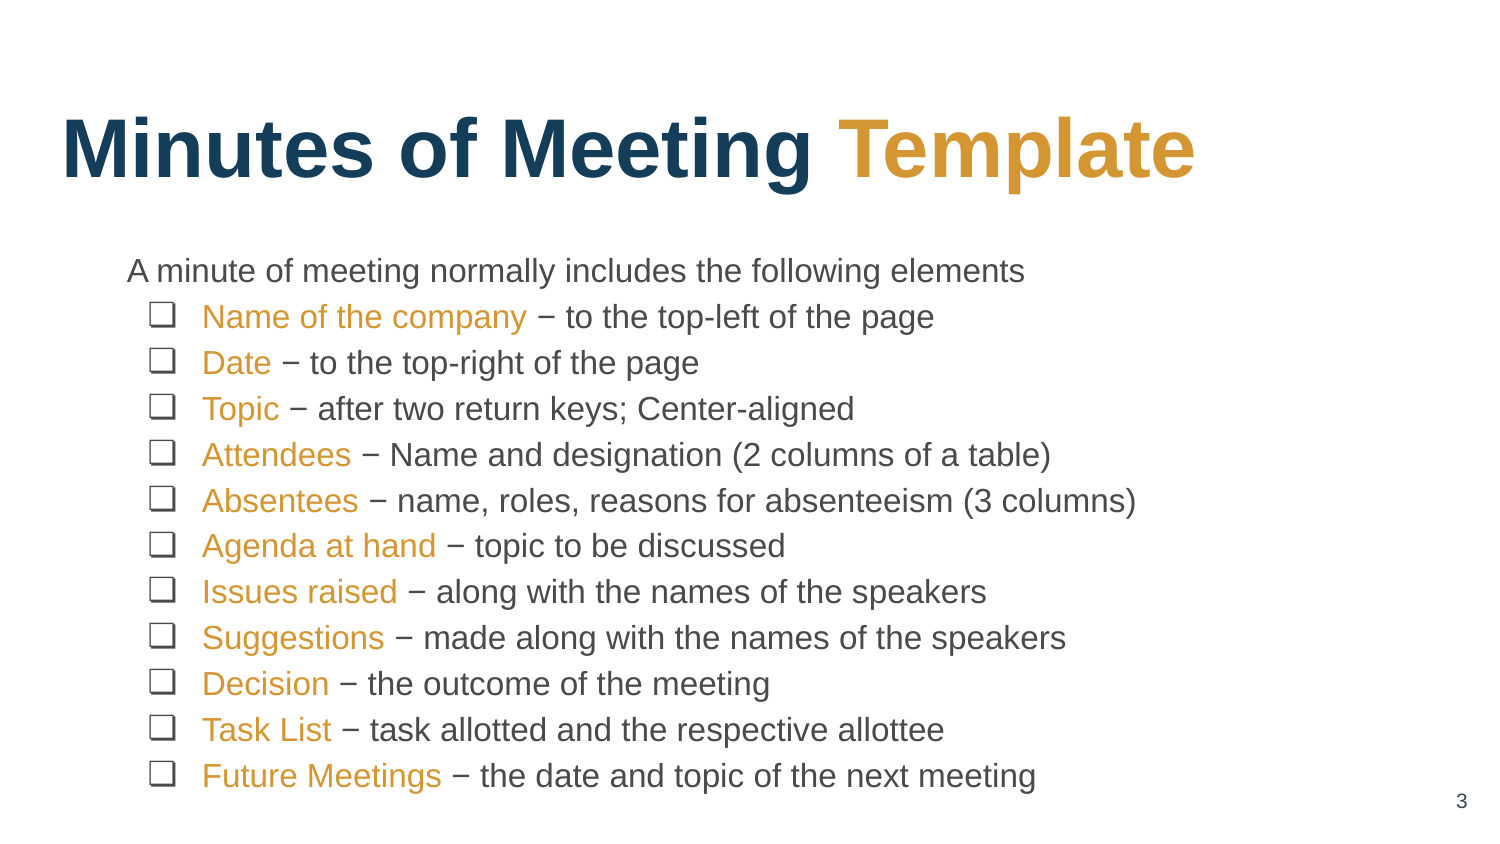

# Minutes of Meeting Template
A minute of meeting normally includes the following elements
Name of the company − to the top-left of the page
Date − to the top-right of the page
Topic − after two return keys; Center-aligned
Attendees − Name and designation (2 columns of a table)
Absentees − name, roles, reasons for absenteeism (3 columns)
Agenda at hand − topic to be discussed
Issues raised − along with the names of the speakers
Suggestions − made along with the names of the speakers
Decision − the outcome of the meeting
Task List − task allotted and the respective allottee
Future Meetings − the date and topic of the next meeting
3